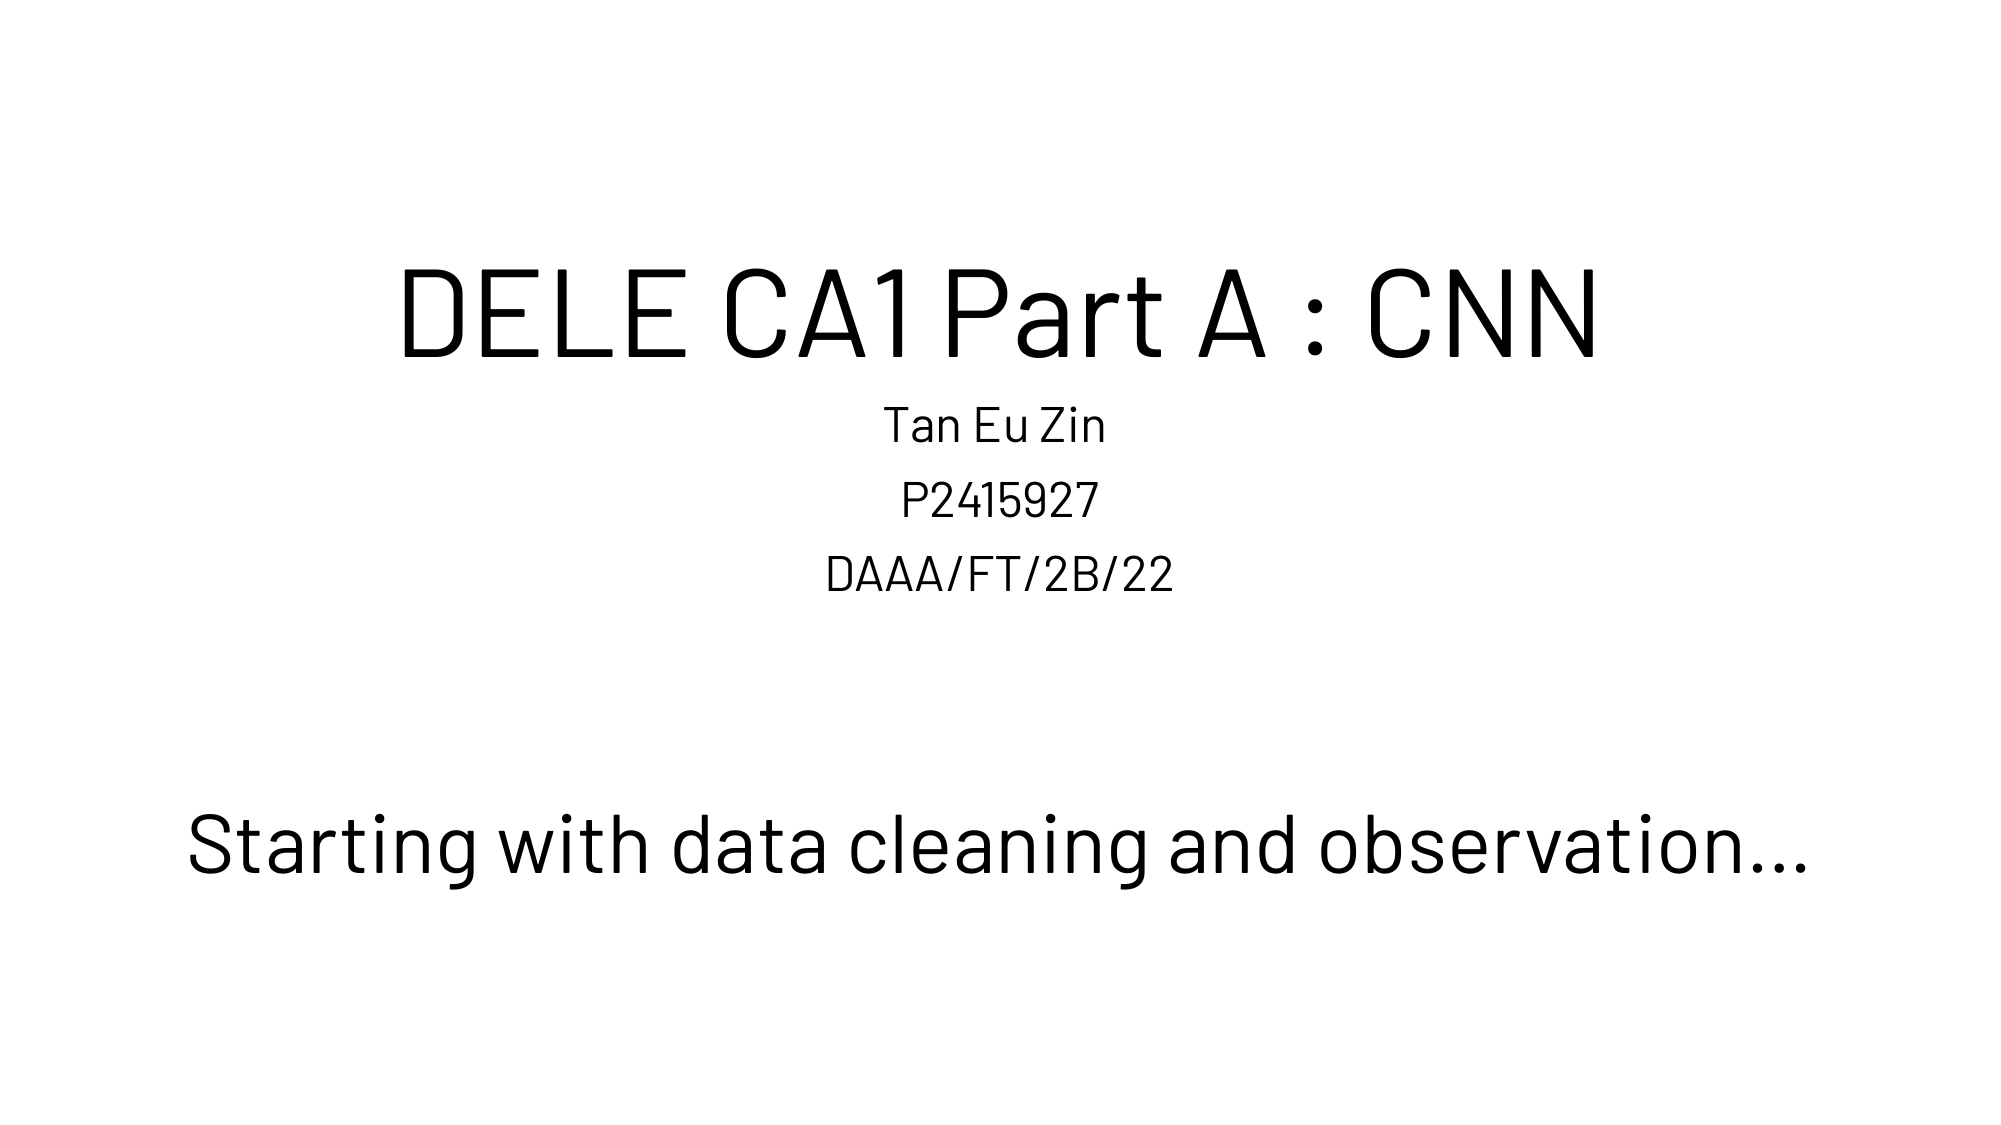

# DELE CA1 Part A : CNN
Tan Eu Zin
P2415927
DAAA/FT/2B/22
Starting with data cleaning and observation…